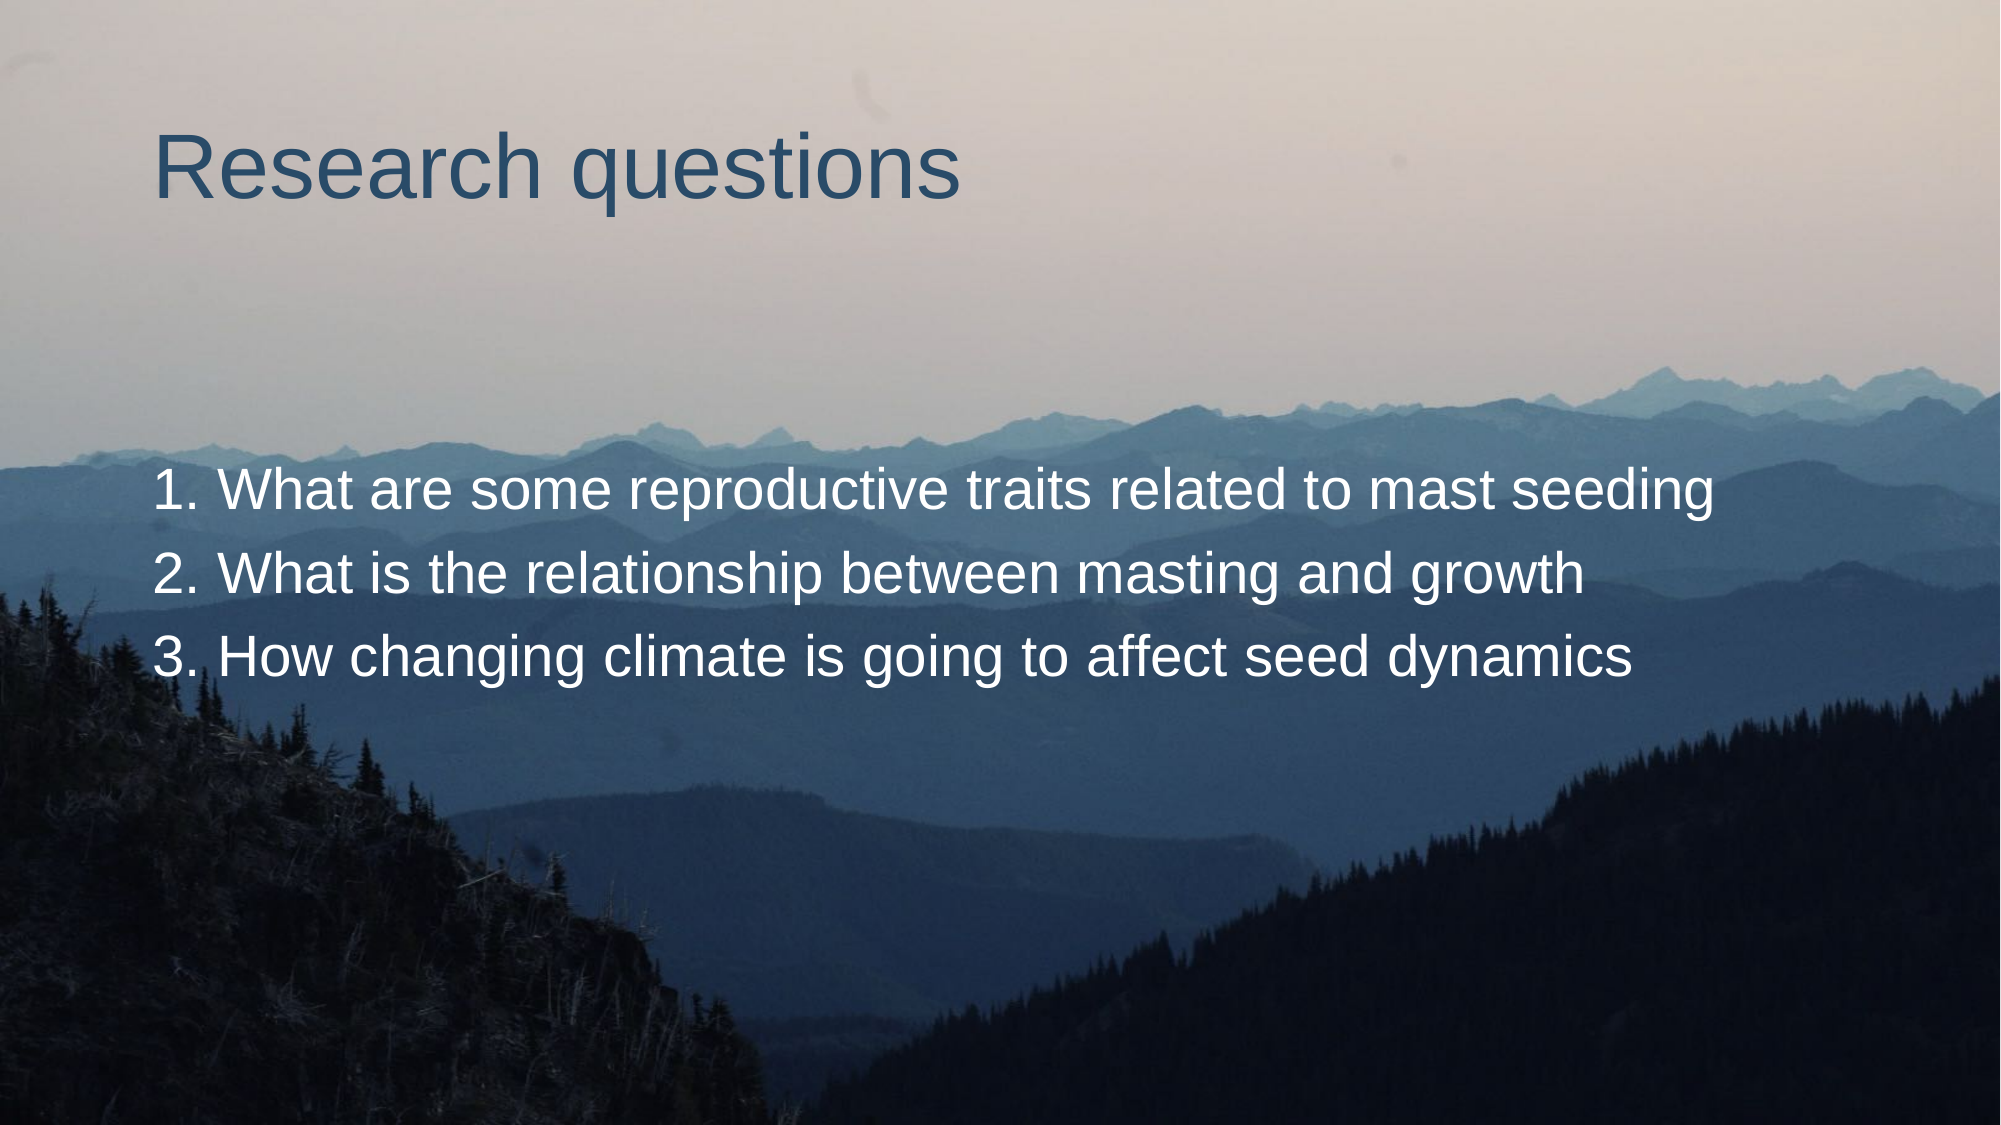

# Research questions
1. What are some reproductive traits related to mast seeding
2. What is the relationship between masting and growth
3. How changing climate is going to affect seed dynamics